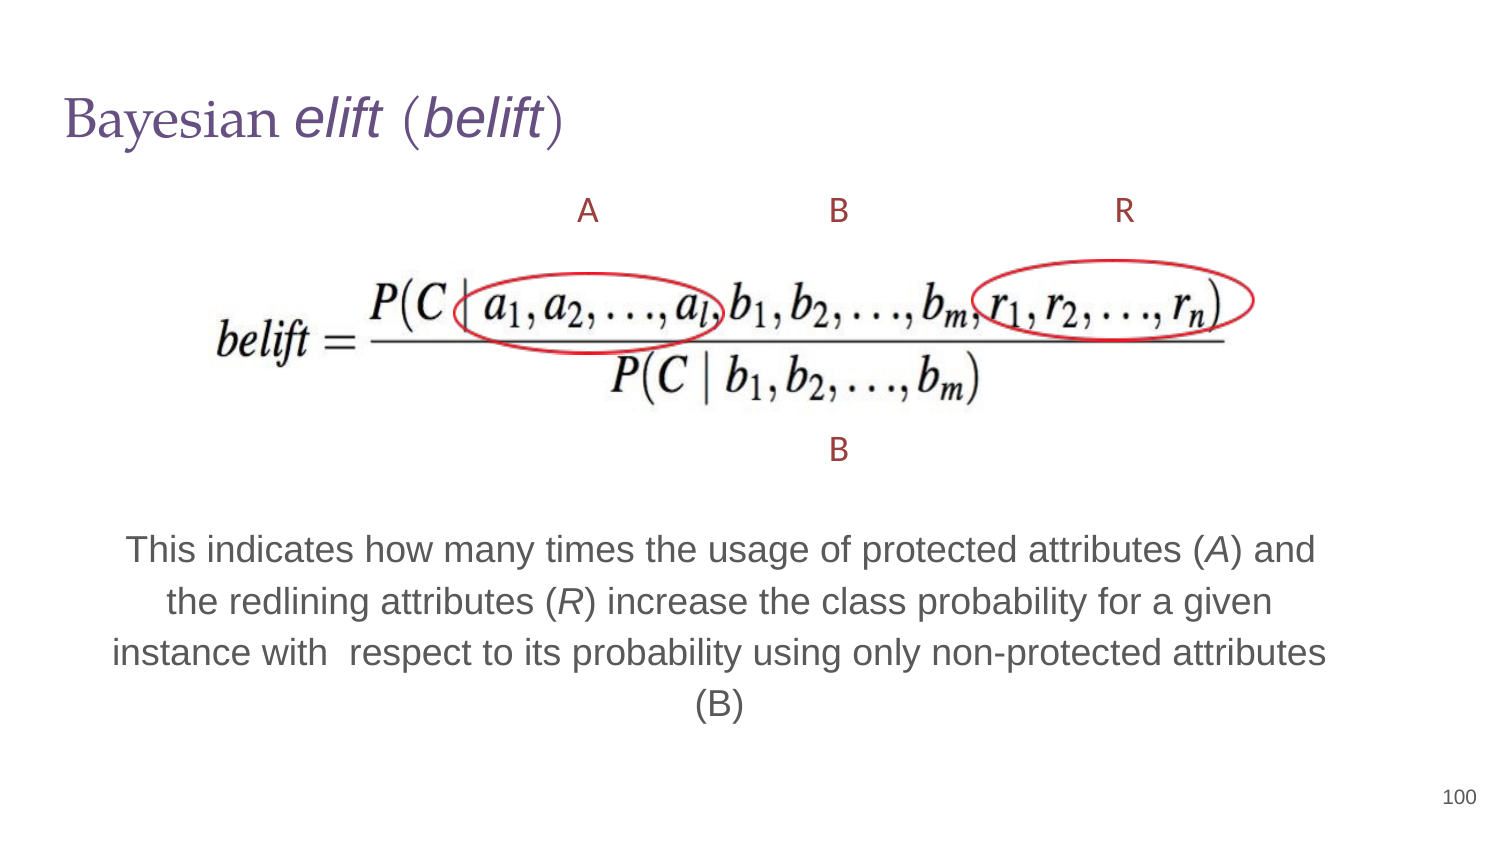

Bayesian elift (belift)
A
B
R

B
This indicates how many times the usage of protected attributes (A) and the redlining attributes (R) increase the class probability for a given instance with  respect to its probability using only non-protected attributes (B)
100